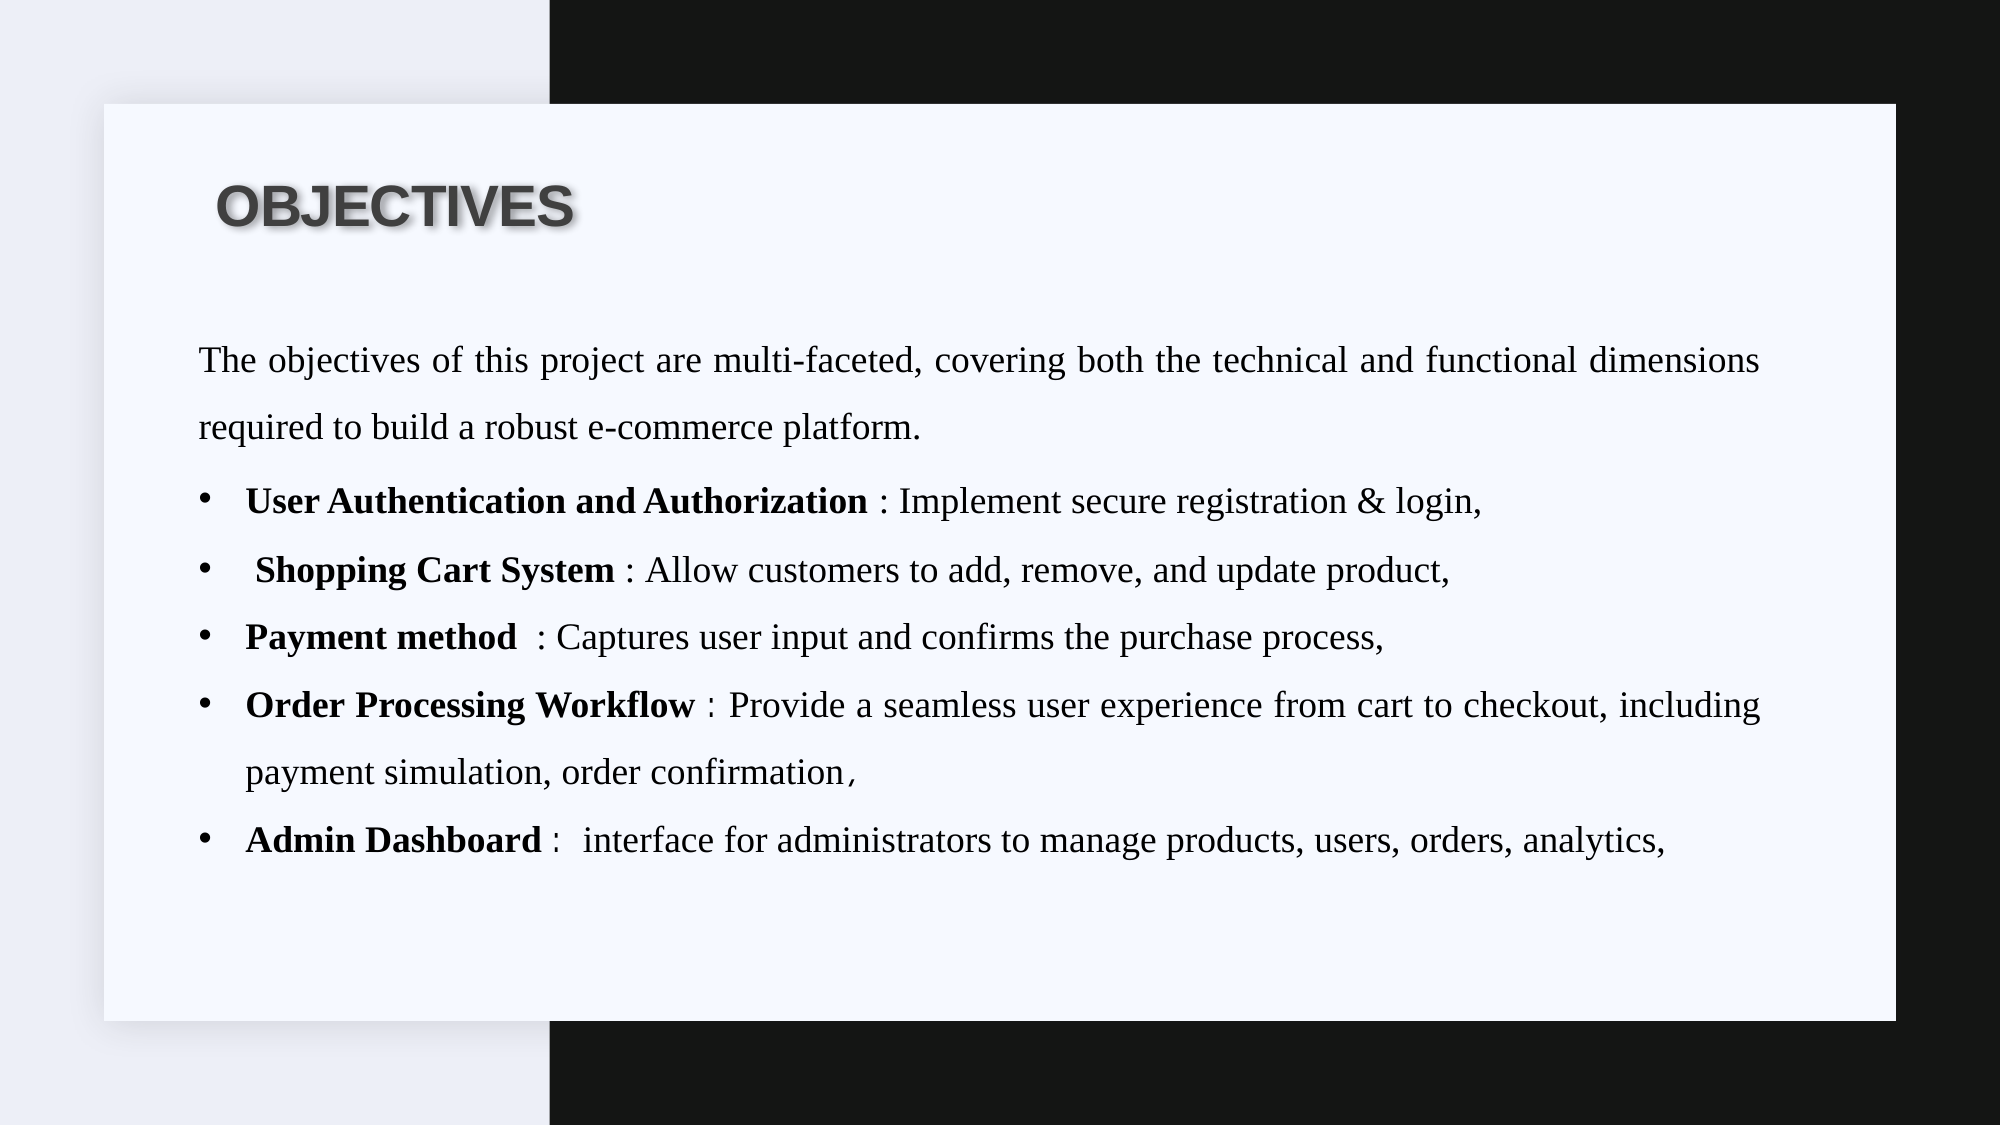

# Objectives
The objectives of this project are multi-faceted, covering both the technical and functional dimensions required to build a robust e-commerce platform.
User Authentication and Authorization : Implement secure registration & login,
 Shopping Cart System : Allow customers to add, remove, and update product,
Payment method  : Captures user input and confirms the purchase process,
Order Processing Workflow : Provide a seamless user experience from cart to checkout, including payment simulation, order confirmation,
Admin Dashboard :  interface for administrators to manage products, users, orders, analytics,